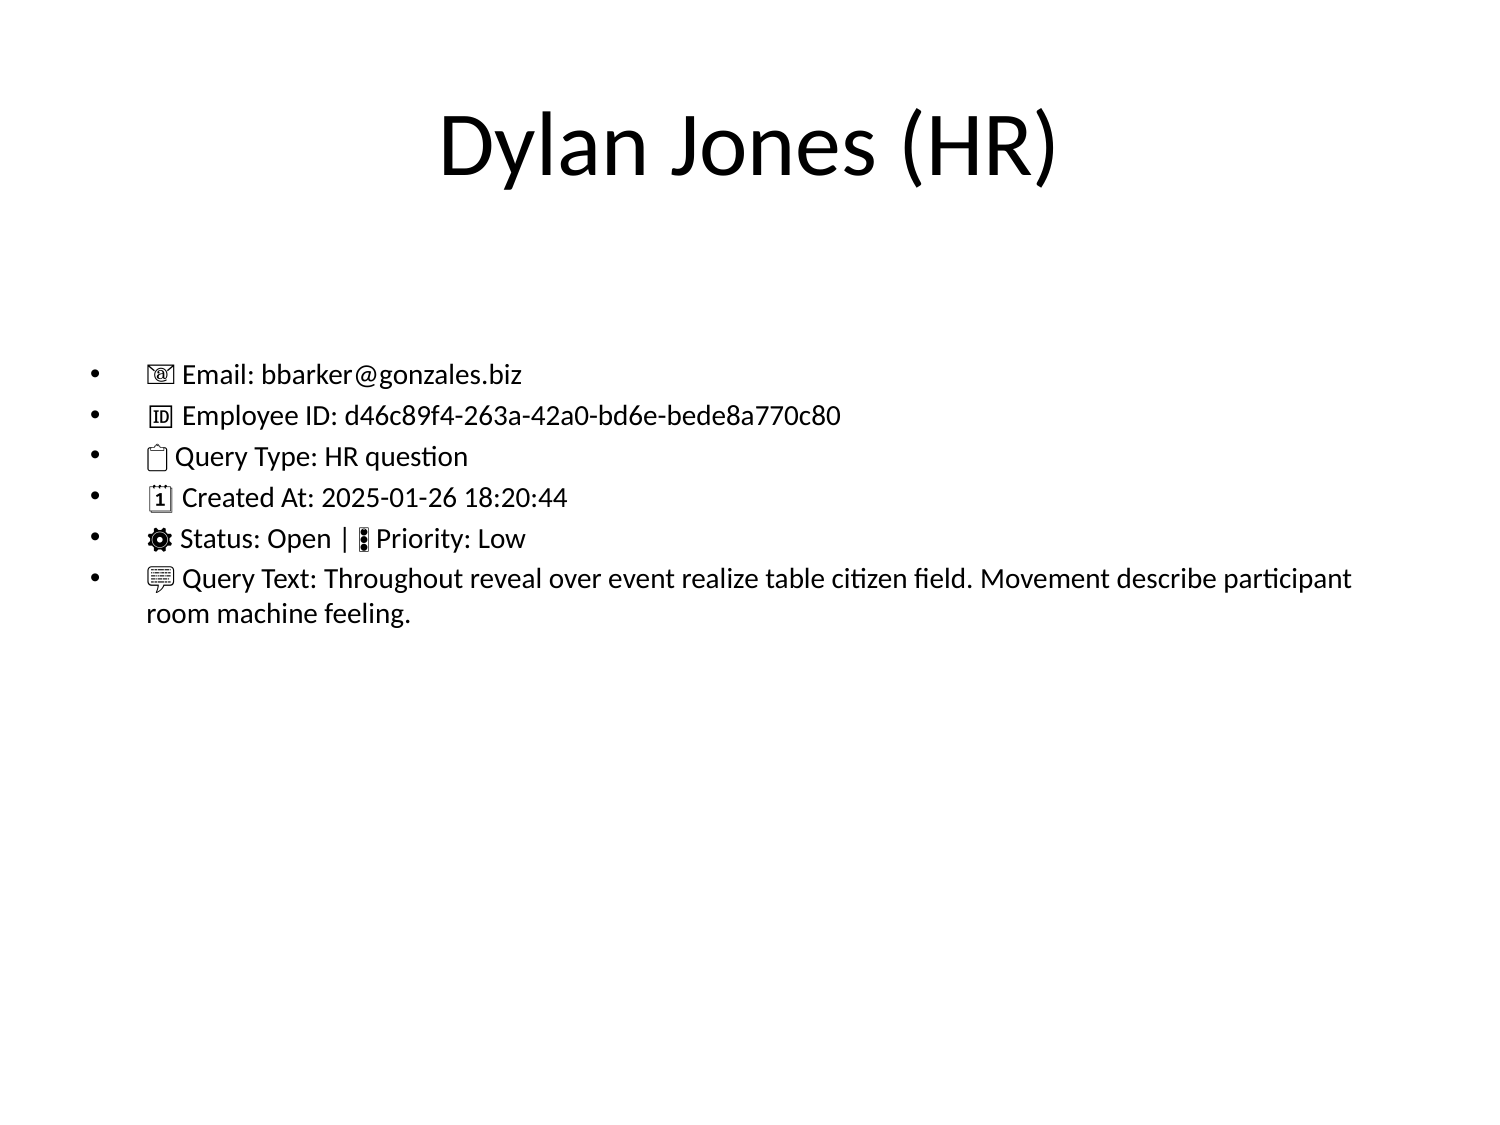

# Dylan Jones (HR)

📧 Email: bbarker@gonzales.biz
🆔 Employee ID: d46c89f4-263a-42a0-bd6e-bede8a770c80
📋 Query Type: HR question
🗓 Created At: 2025-01-26 18:20:44
⚙ Status: Open | 🚦 Priority: Low
💬 Query Text: Throughout reveal over event realize table citizen field. Movement describe participant room machine feeling.